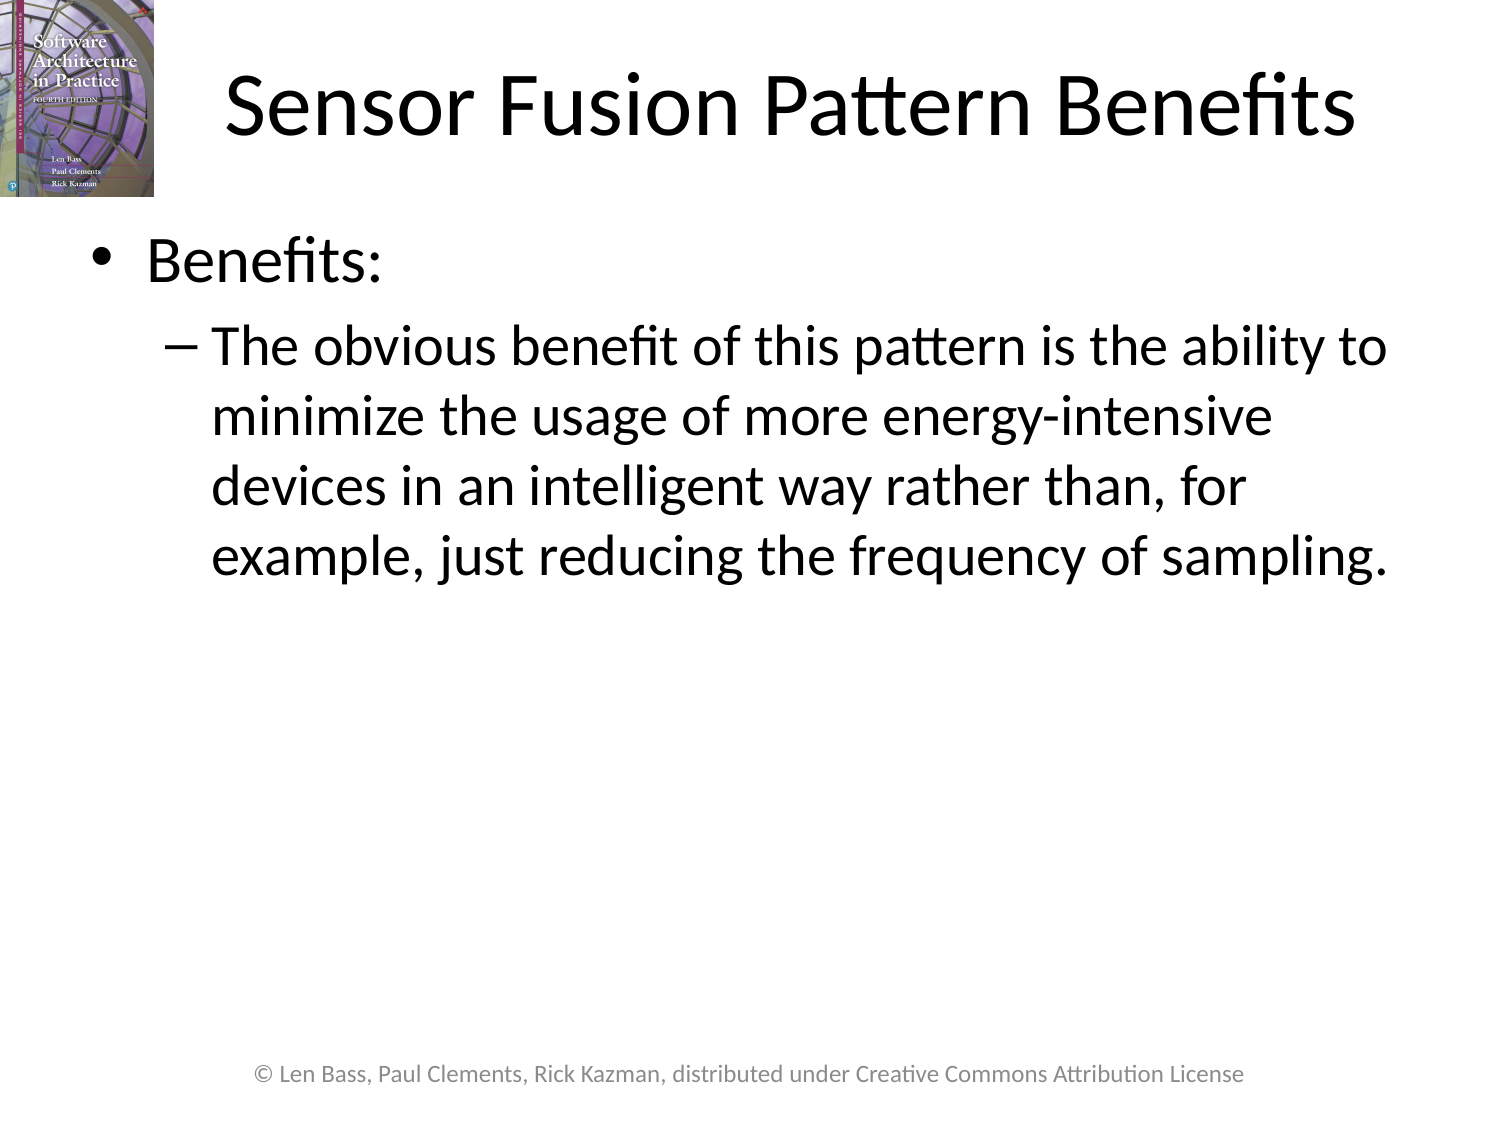

# Sensor Fusion Pattern Benefits
Benefits:
The obvious benefit of this pattern is the ability to minimize the usage of more energy-intensive devices in an intelligent way rather than, for example, just reducing the frequency of sampling.

© Len Bass, Paul Clements, Rick Kazman, distributed under Creative Commons Attribution License